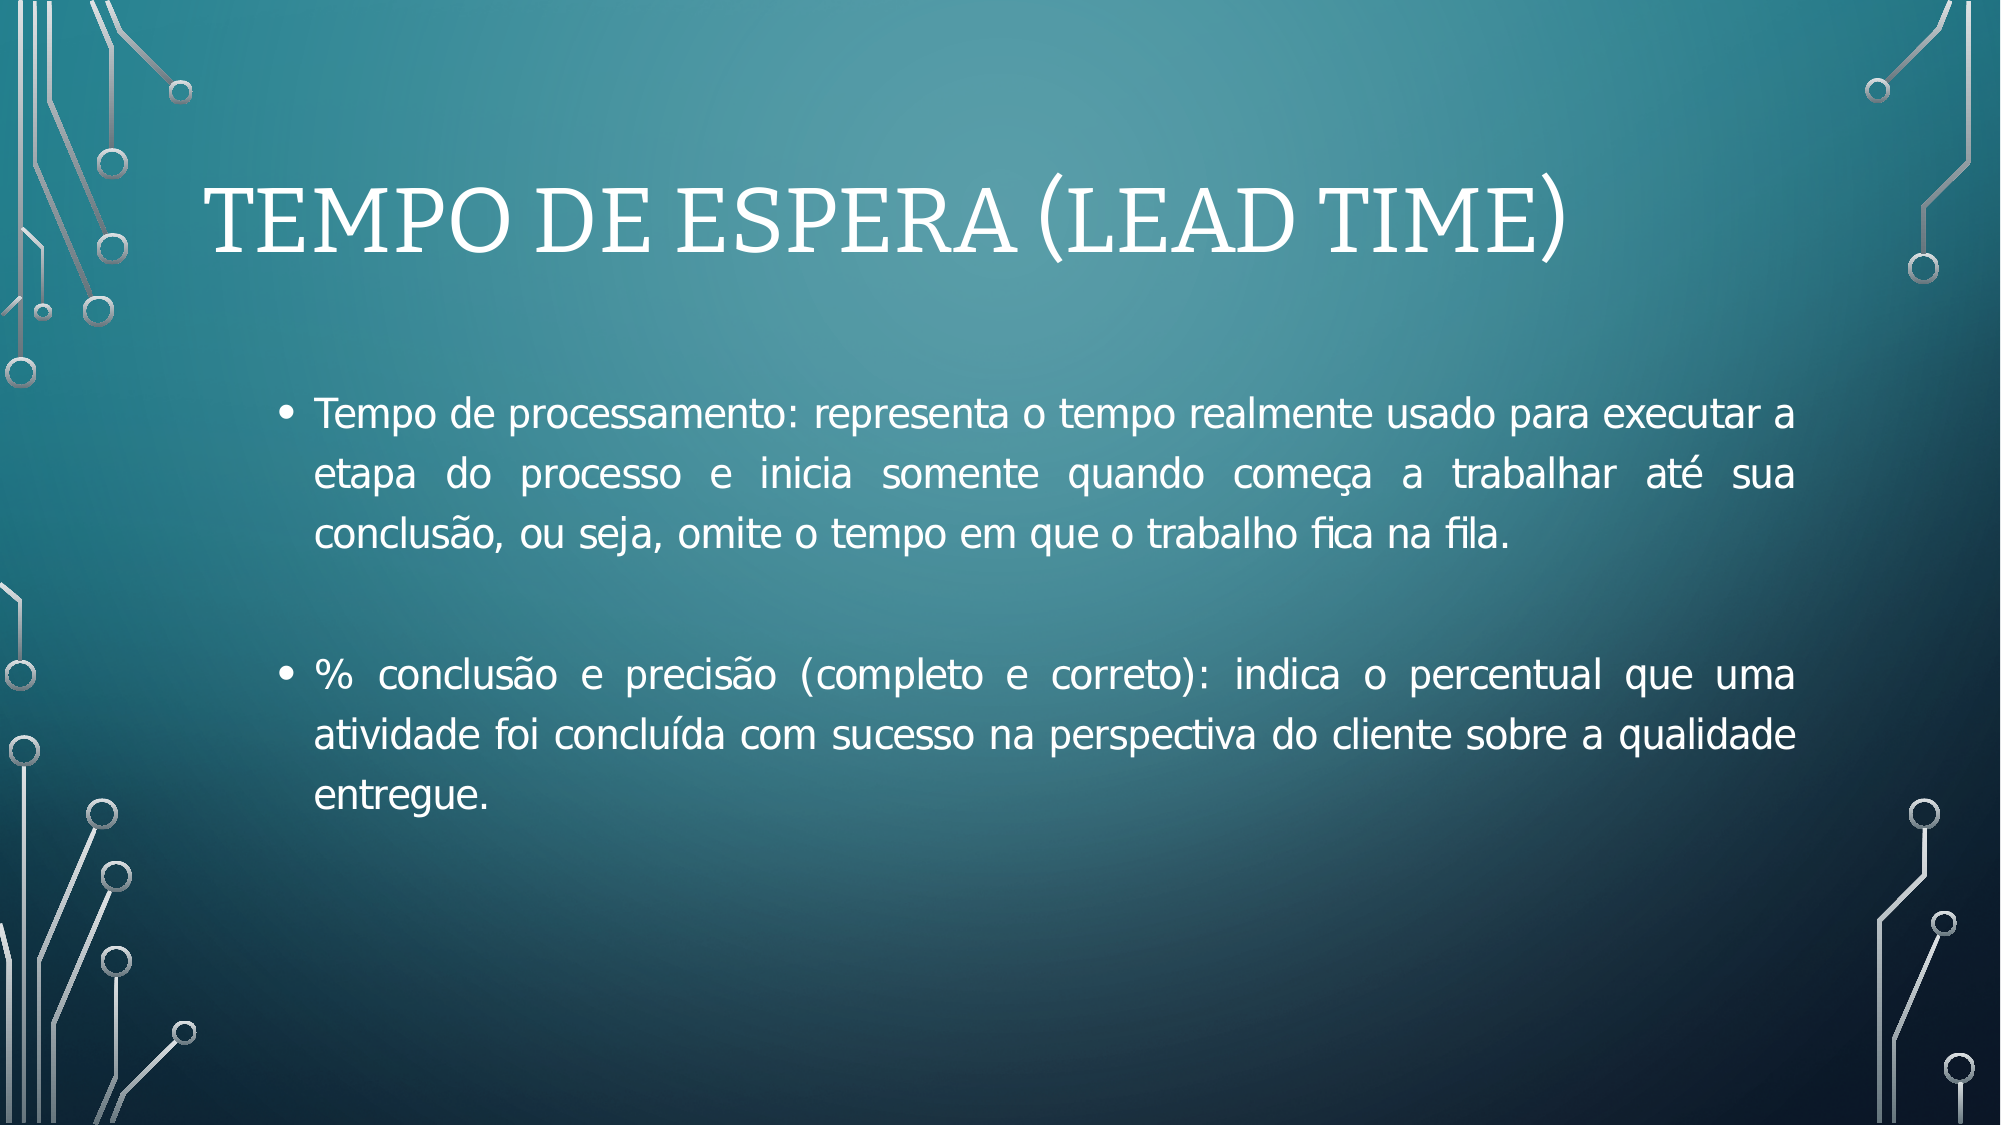

# Tempo de espera (lead time)
Tempo de processamento: representa o tempo realmente usado para executar a etapa do processo e inicia somente quando começa a trabalhar até sua conclusão, ou seja, omite o tempo em que o trabalho fica na fila.

% conclusão e precisão (completo e correto): indica o percentual que uma atividade foi concluída com sucesso na perspectiva do cliente sobre a qualidade entregue.